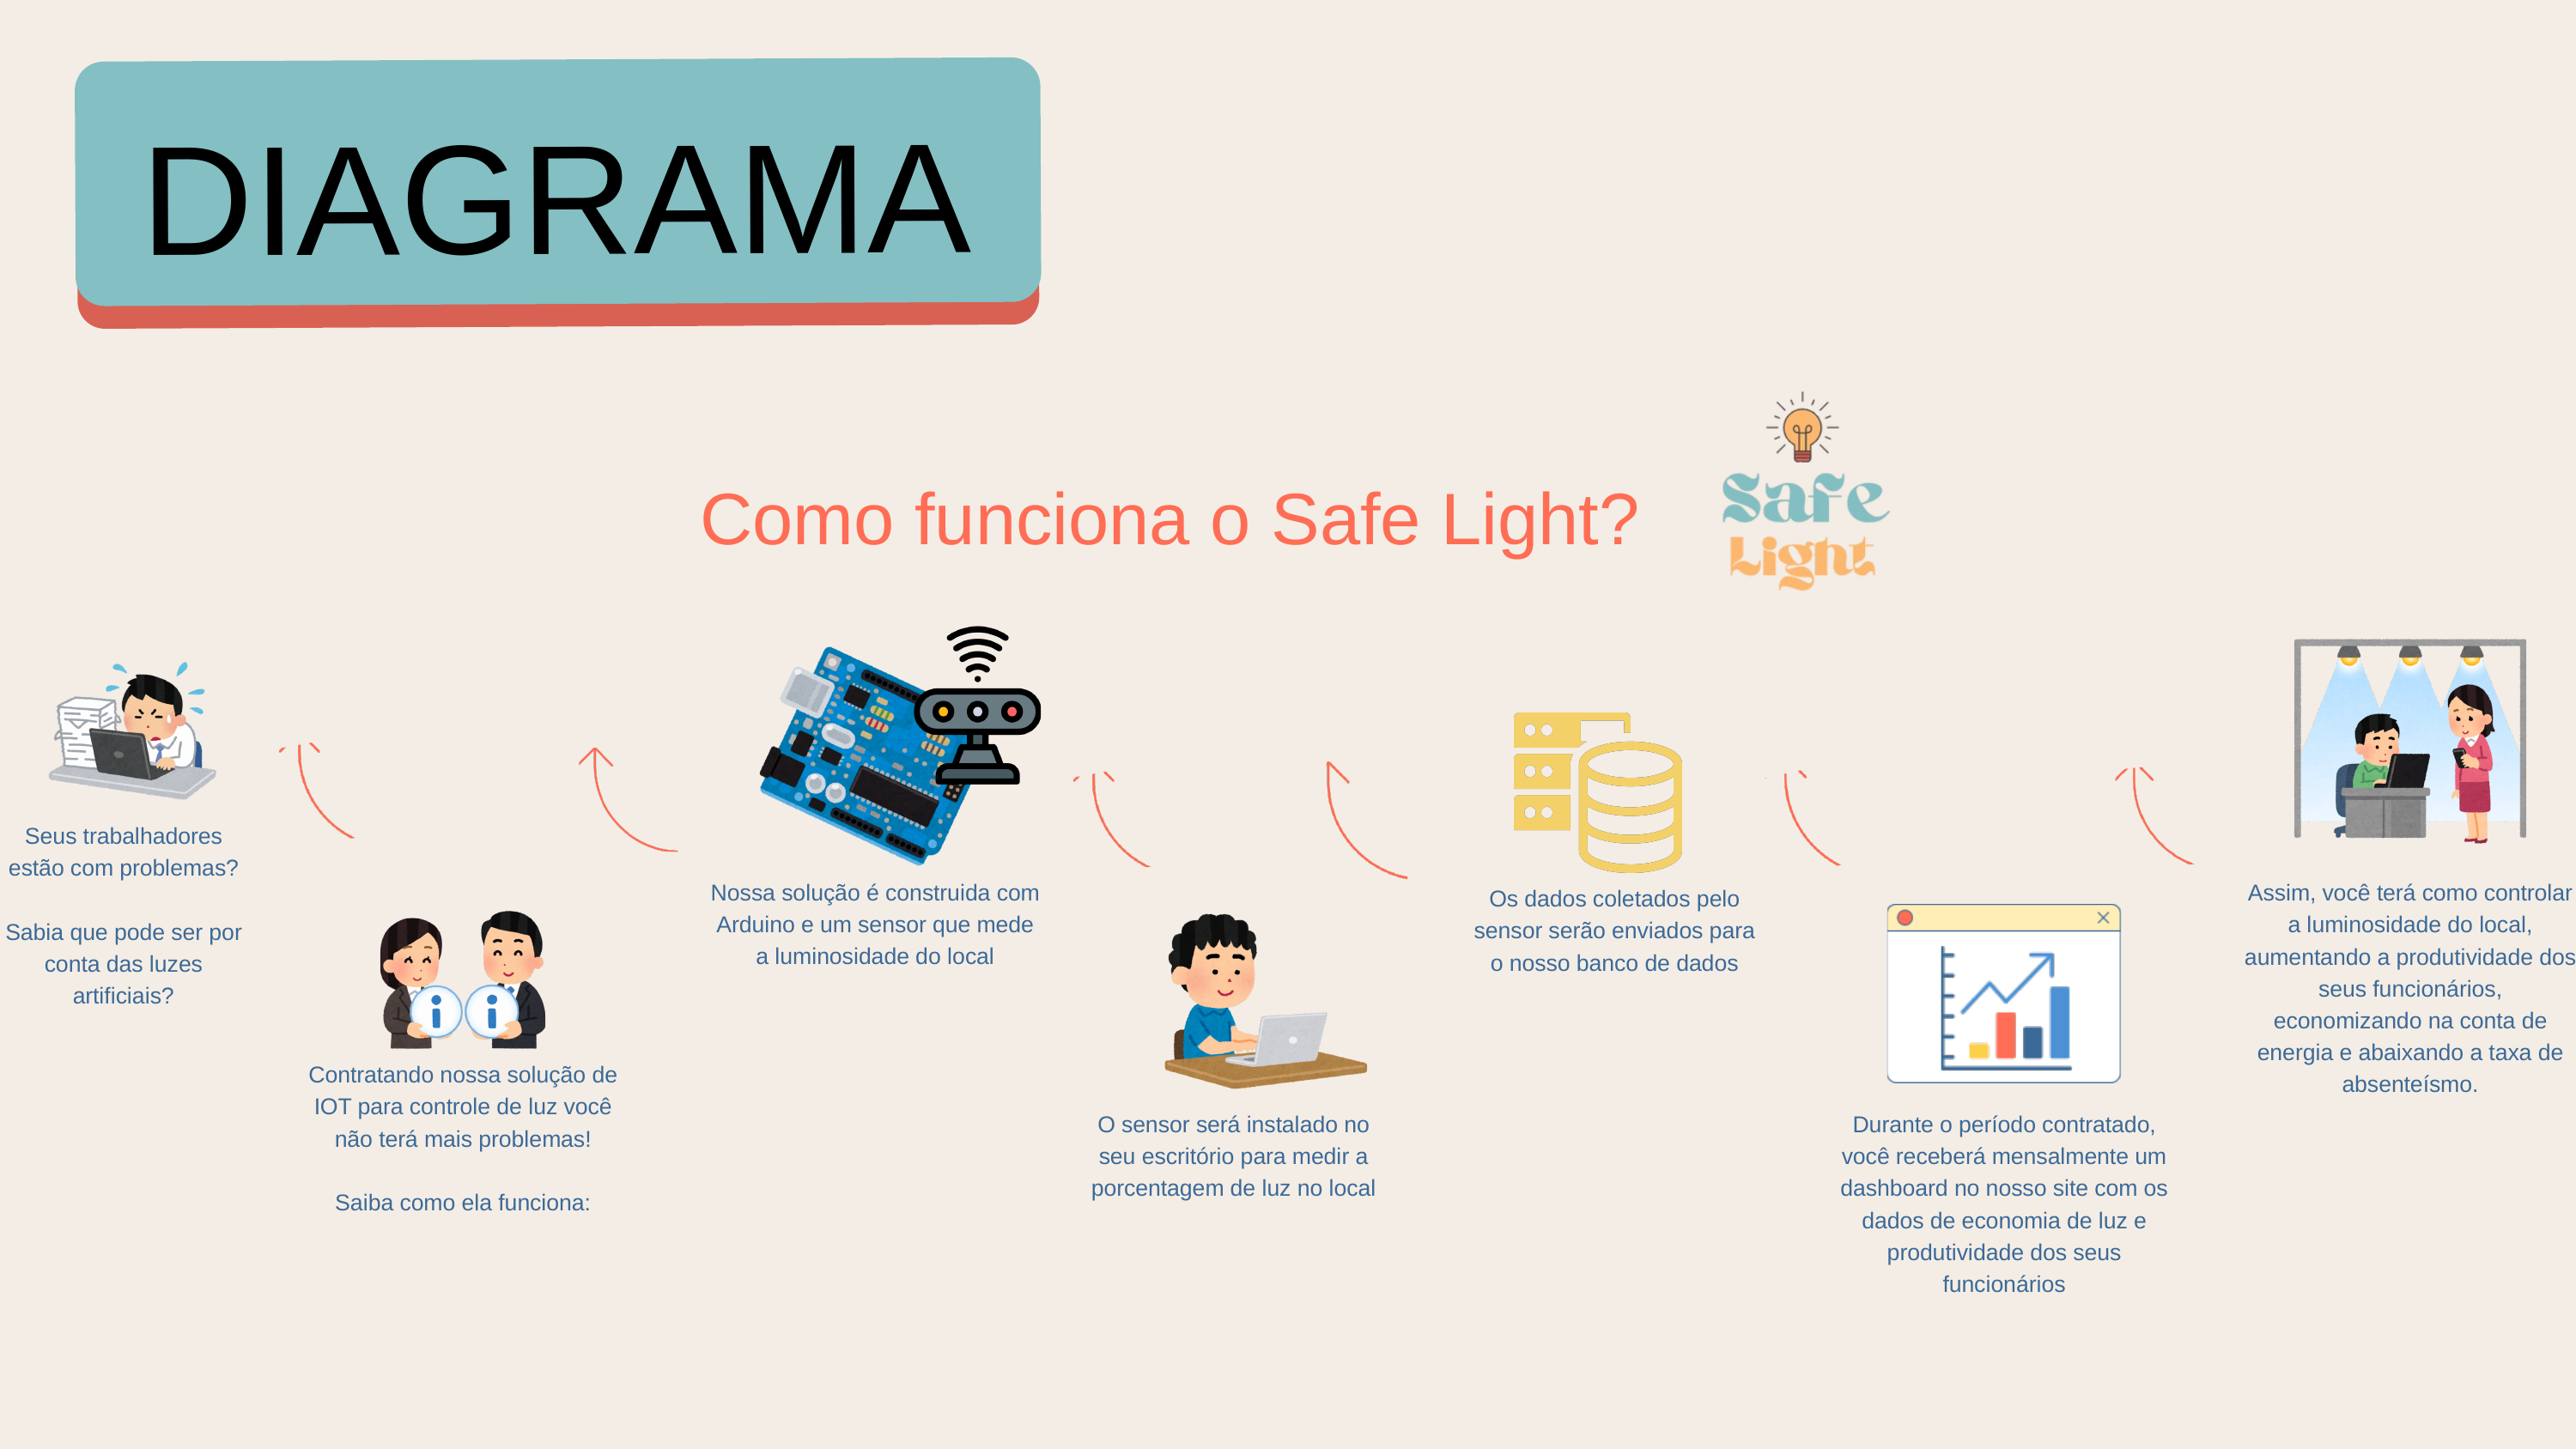

DIAGRAMA

Como funciona o Safe Light?

Seus trabalhadores estão com problemas?

Sabia que pode ser por conta das luzes artificiais?
Nossa solução é construida com Arduino e um sensor que mede a luminosidade do local
Assim, você terá como controlar a luminosidade do local, aumentando a produtividade dos seus funcionários, economizando na conta de energia e abaixando a taxa de absenteísmo.
Os dados coletados pelo sensor serão enviados para o nosso banco de dados

Contratando nossa solução de IOT para controle de luz você não terá mais problemas!

Saiba como ela funciona:
O sensor será instalado no seu escritório para medir a porcentagem de luz no local
Durante o período contratado, você receberá mensalmente um dashboard no nosso site com os dados de economia de luz e produtividade dos seus funcionários